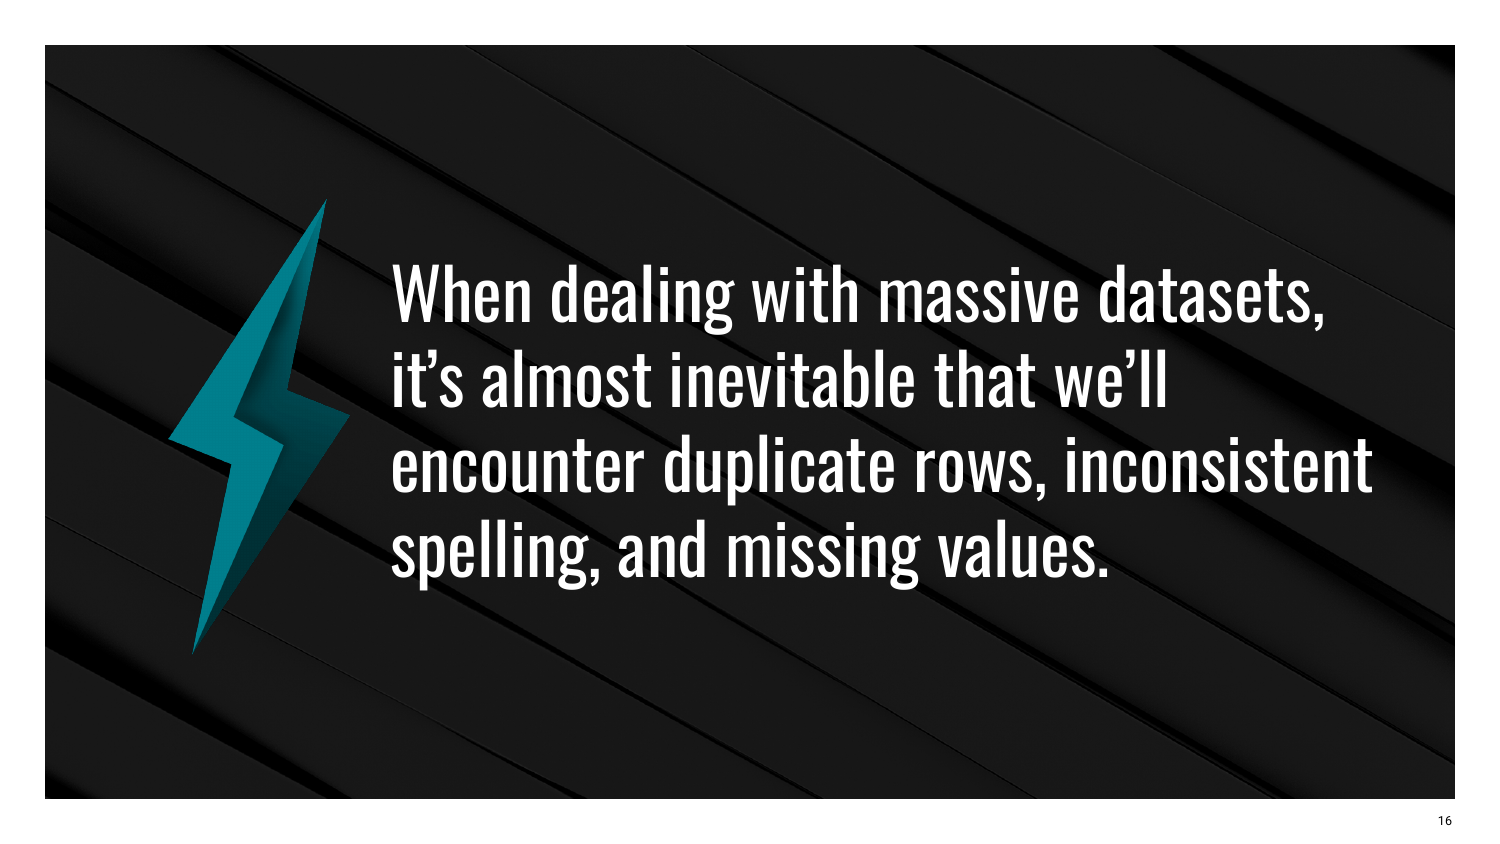

# When dealing with massive datasets, it’s almost inevitable that we’ll encounter duplicate rows, inconsistent spelling, and missing values.